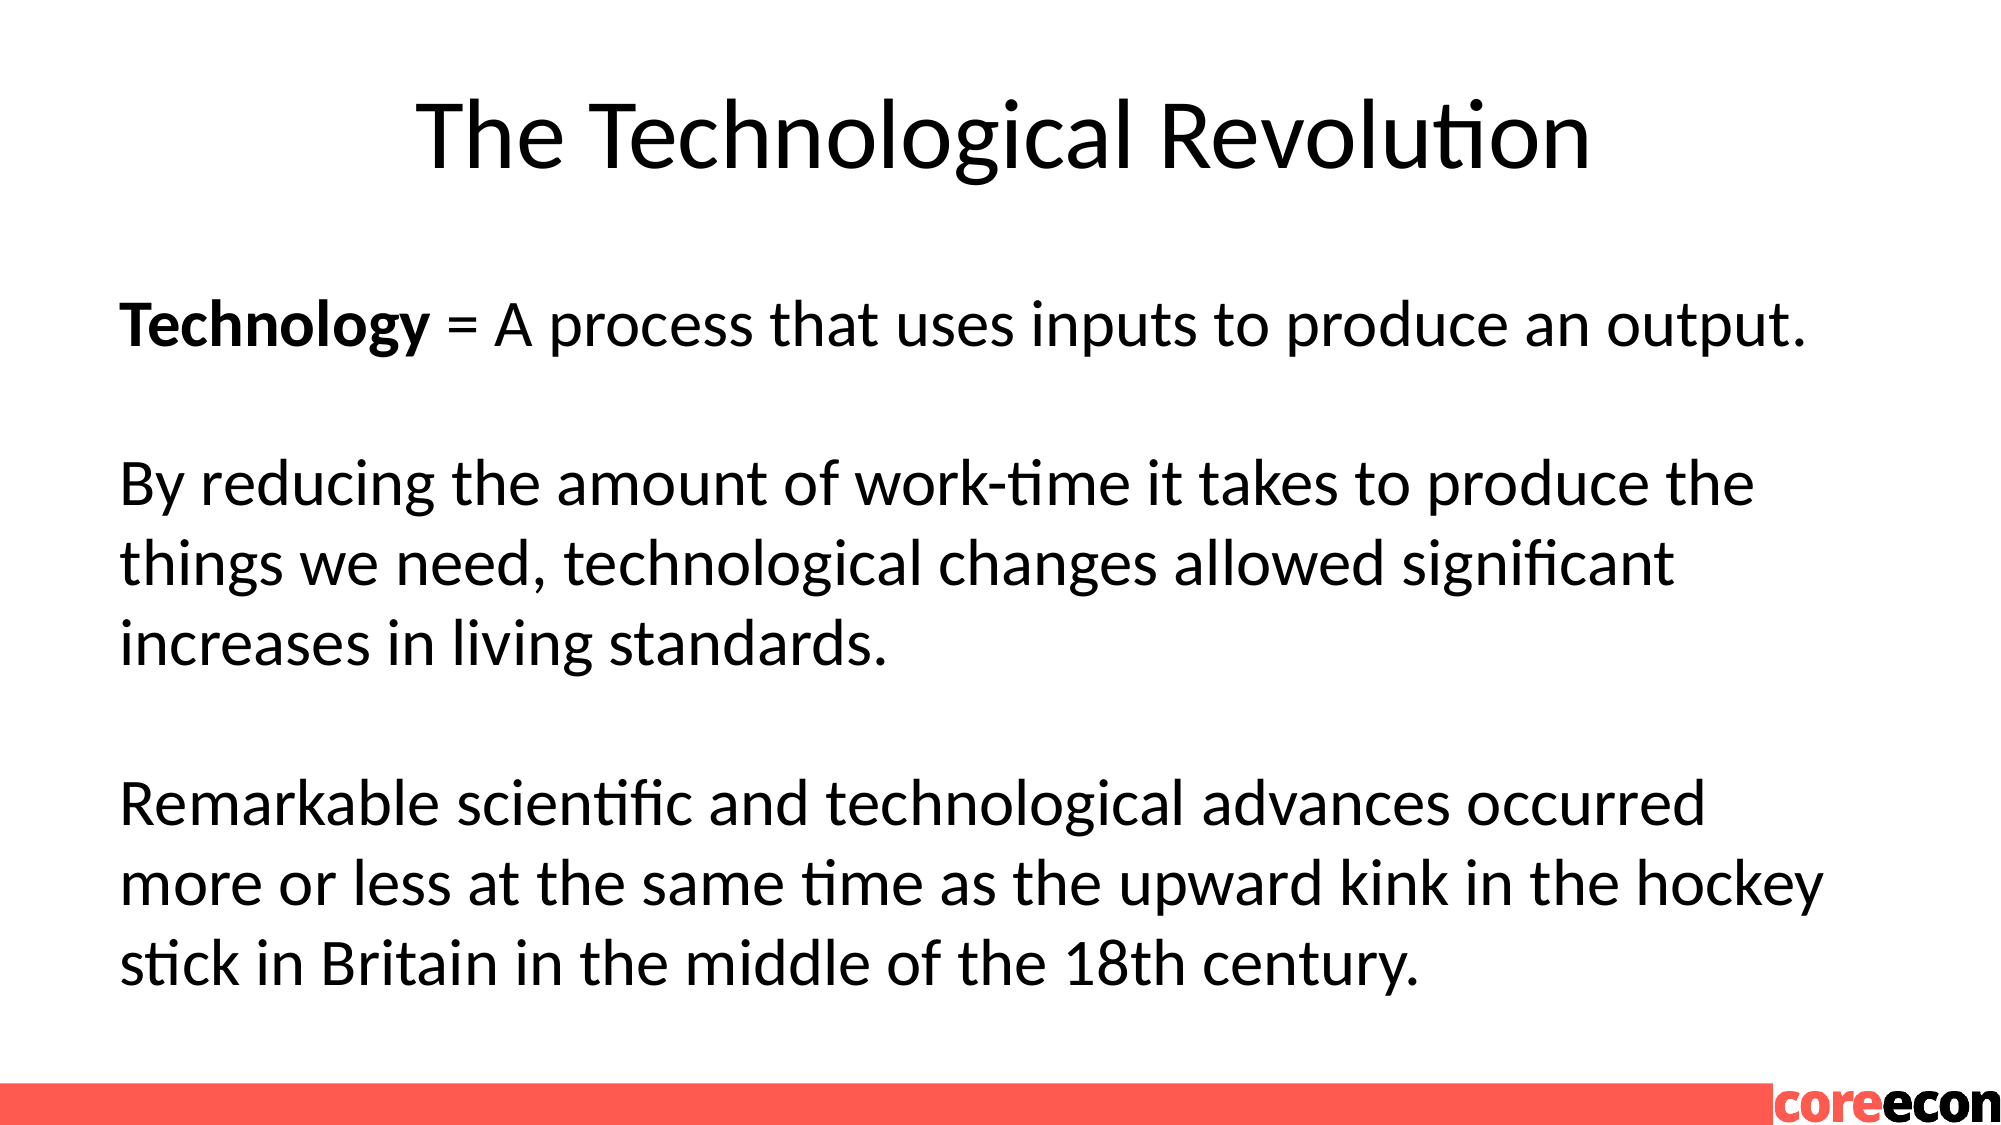

# The Technological Revolution
Technology = A process that uses inputs to produce an output.

By reducing the amount of work-time it takes to produce the things we need, technological changes allowed significant increases in living standards.

Remarkable scientific and technological advances occurred more or less at the same time as the upward kink in the hockey stick in Britain in the middle of the 18th century.